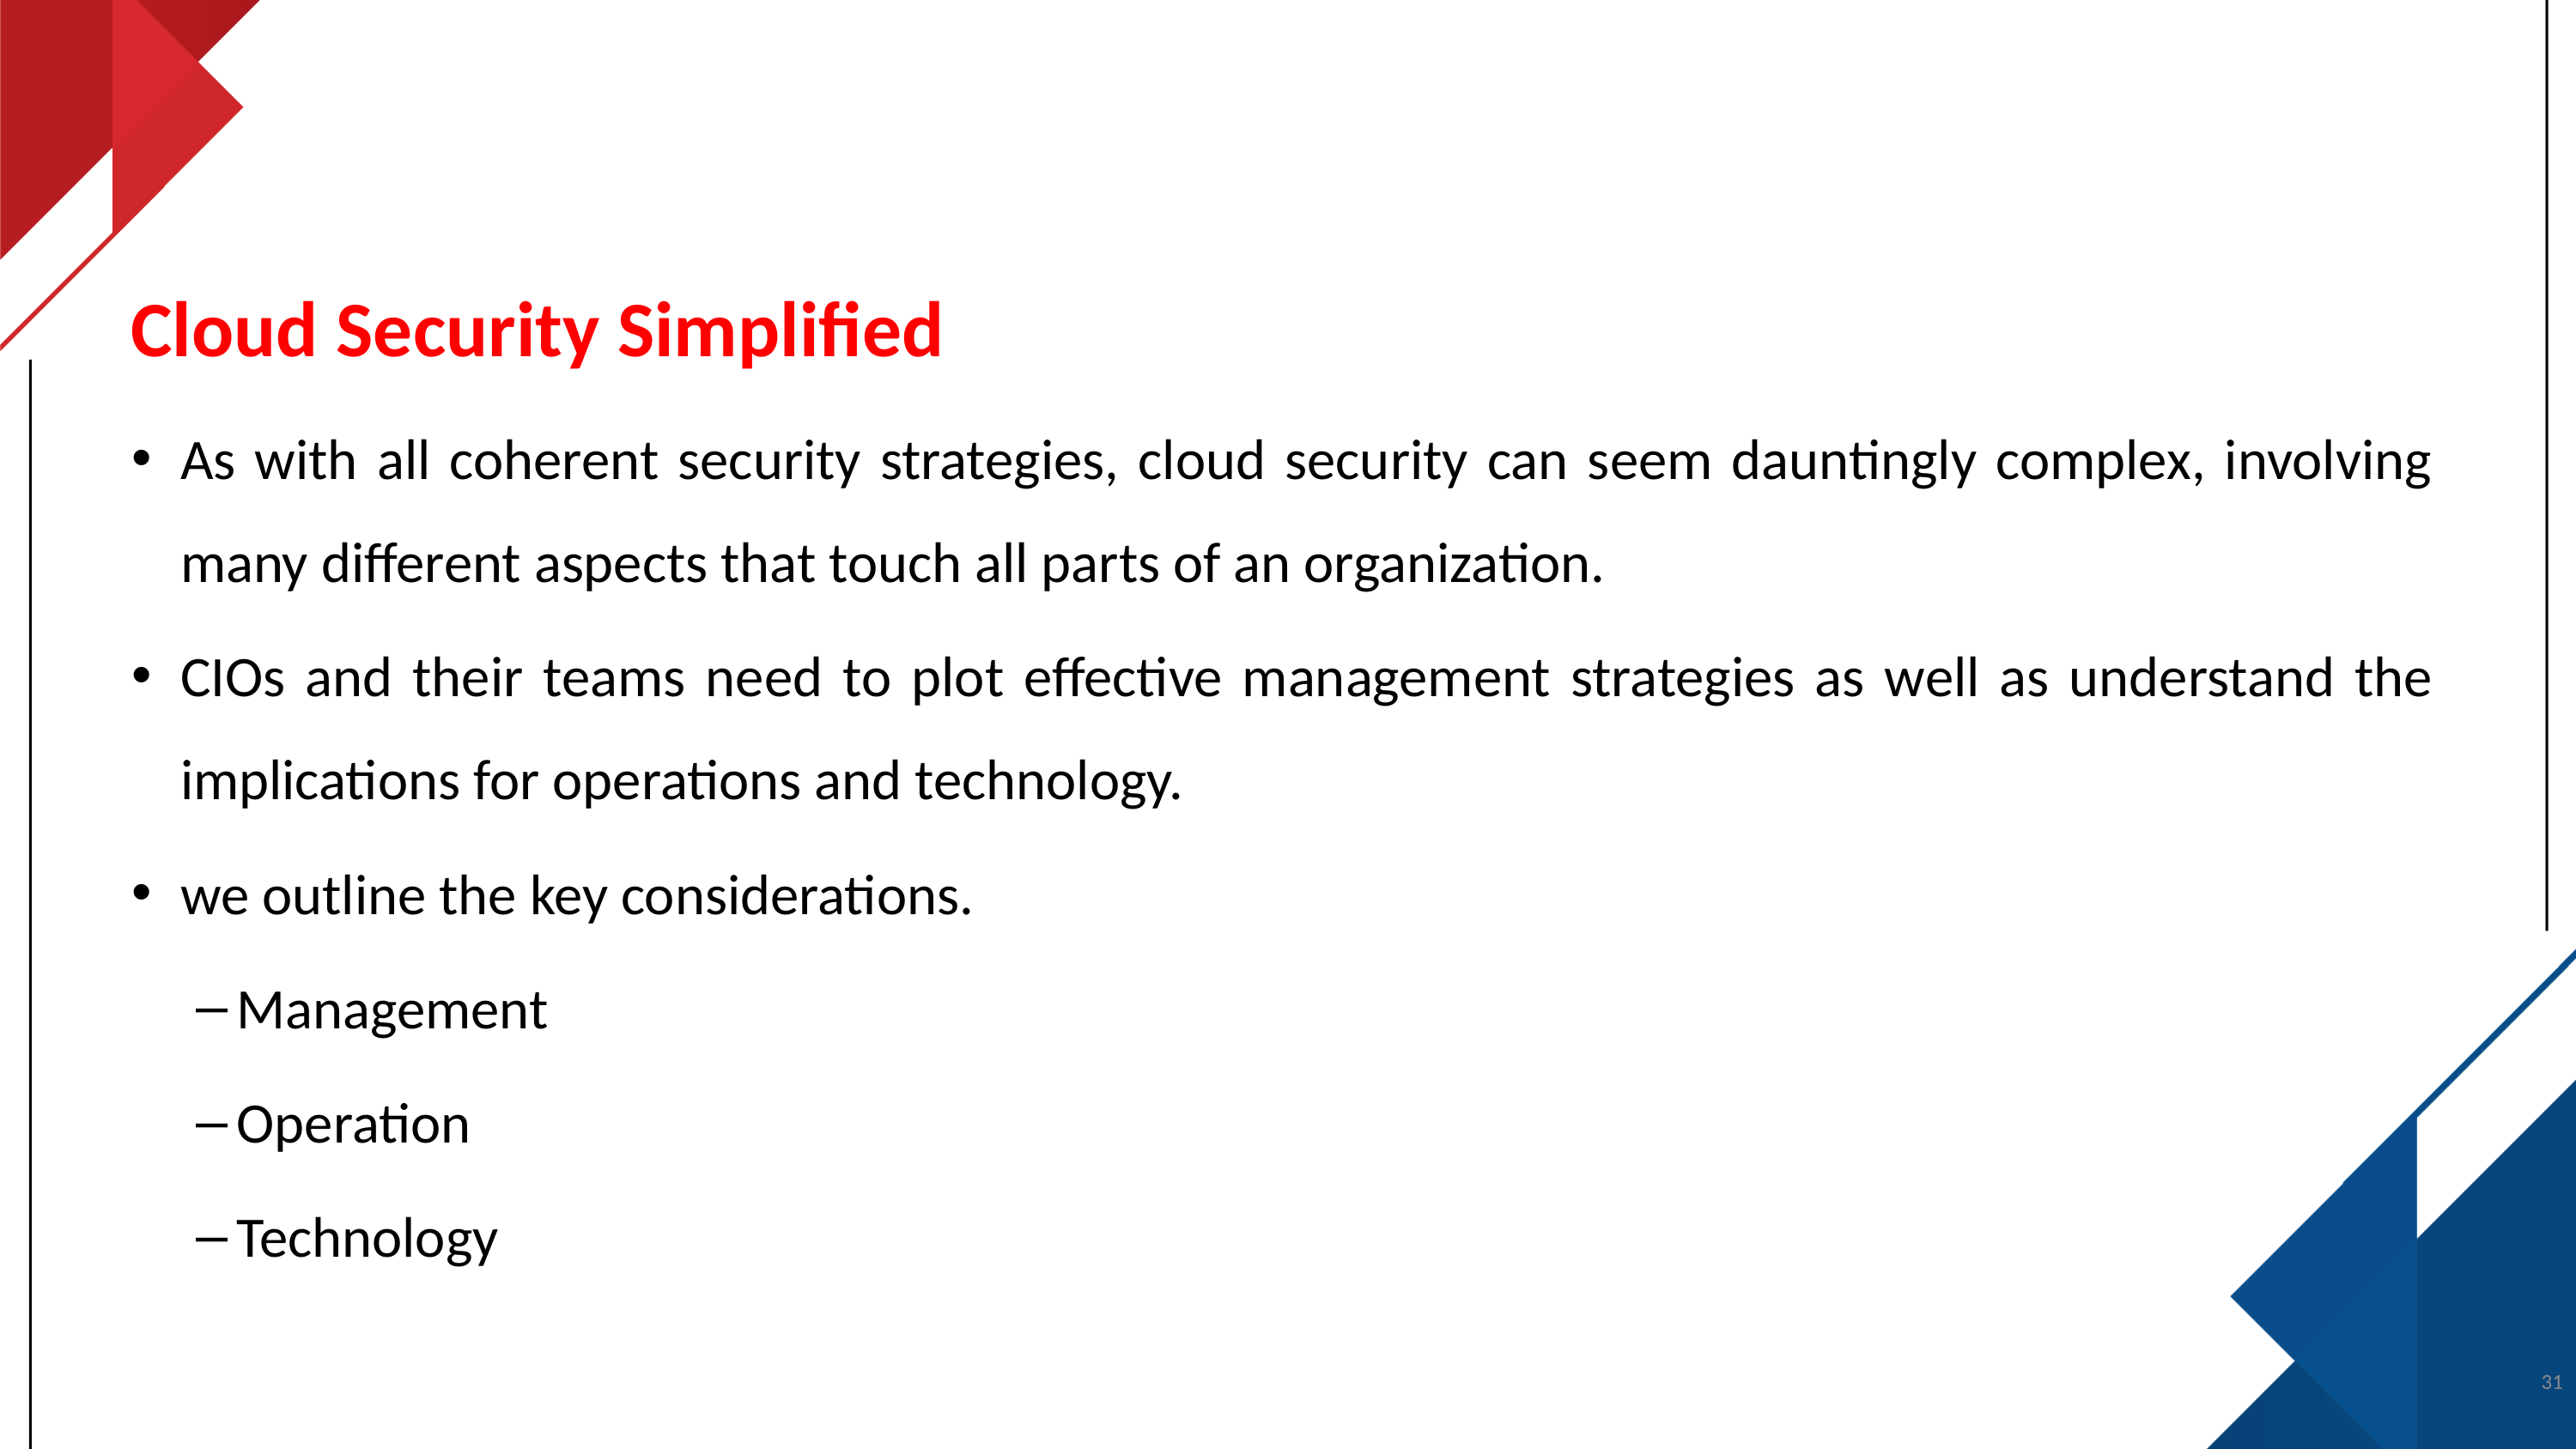

# Cloud Security Simplified
As with all coherent security strategies, cloud security can seem dauntingly complex, involving many different aspects that touch all parts of an organization.
CIOs and their teams need to plot effective management strategies as well as understand the implications for operations and technology.
we outline the key considerations.
Management
Operation
Technology
31